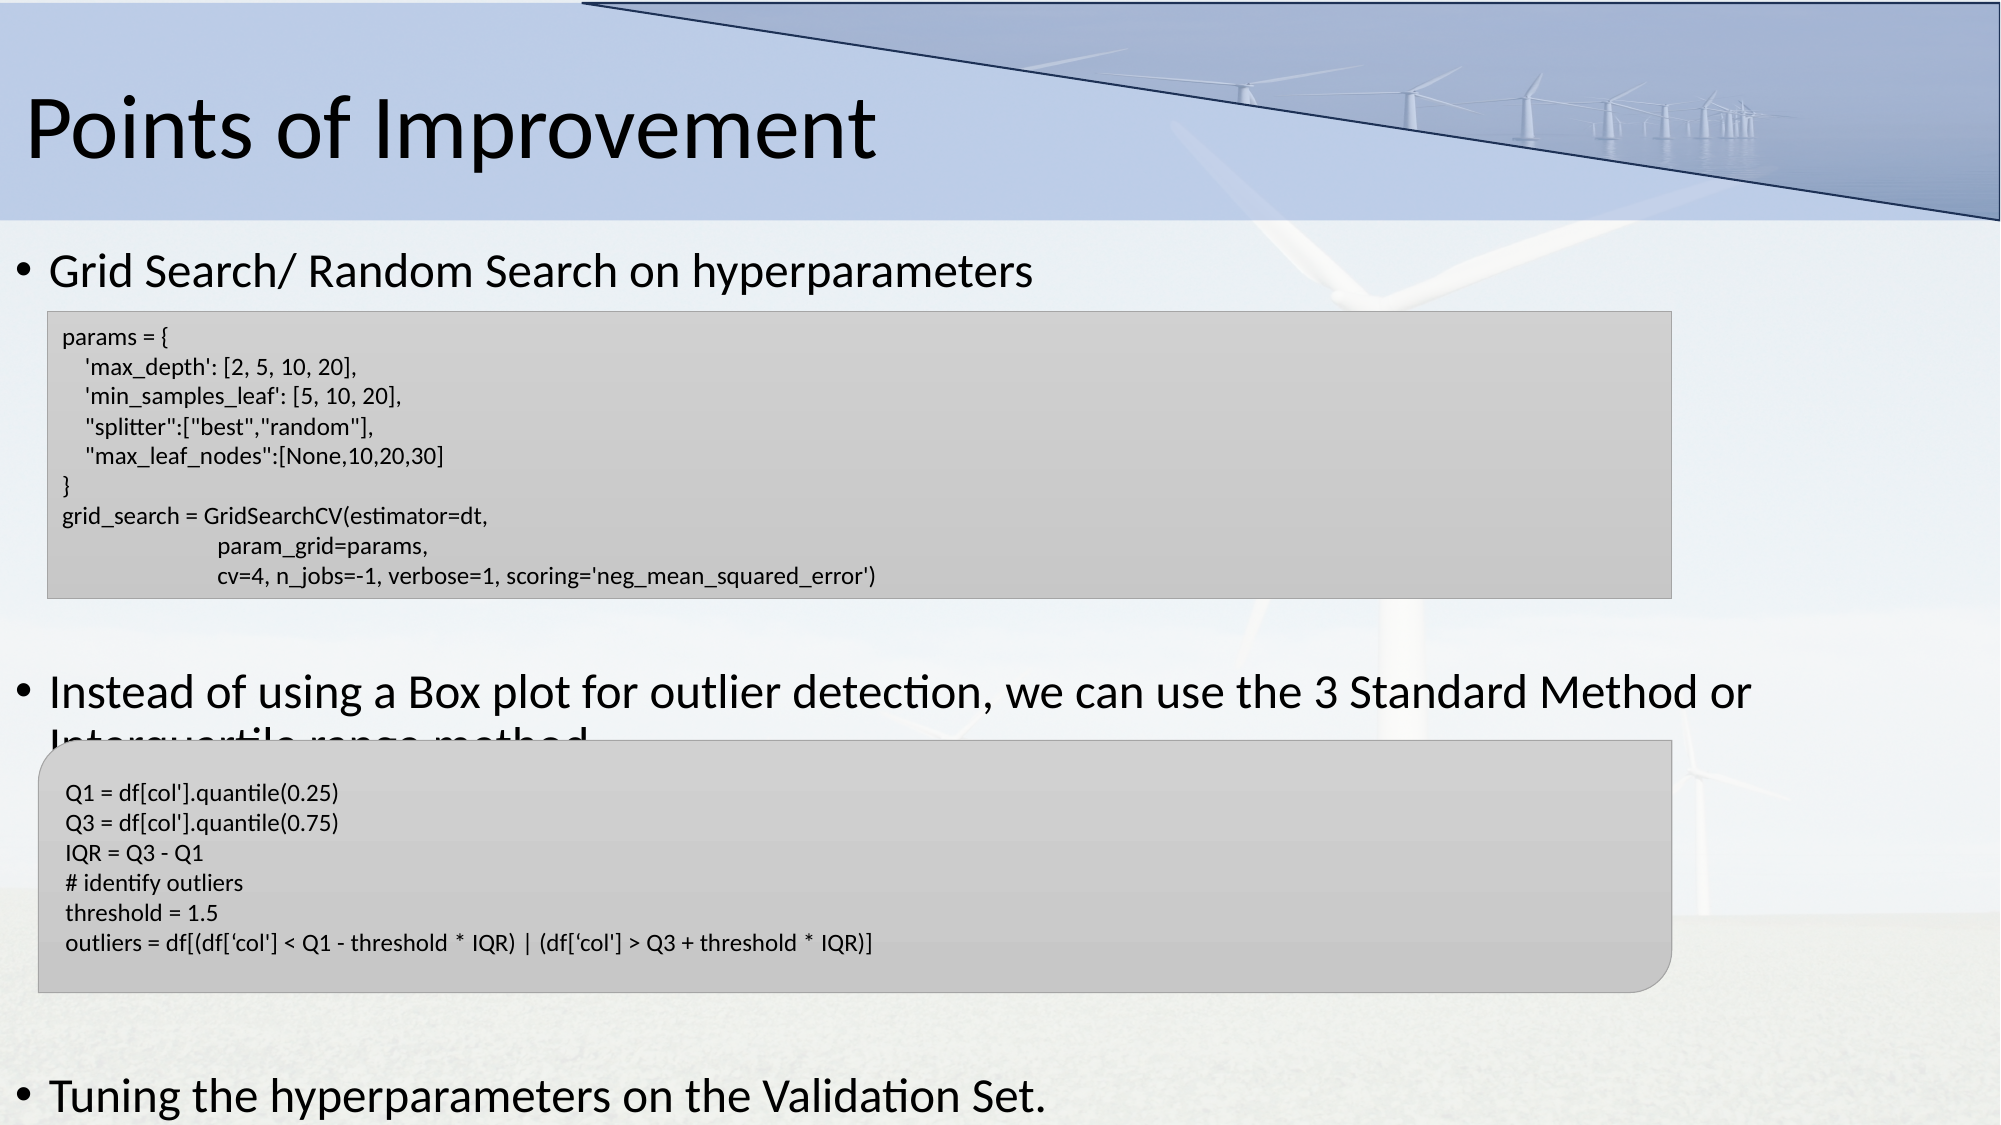

Points of Improvement
Grid Search/ Random Search on hyperparameters

Instead of using a Box plot for outlier detection, we can use the 3 Standard Method or Interquartile range method

Tuning the hyperparameters on the Validation Set.

params = {
    'max_depth': [2, 5, 10, 20],
    'min_samples_leaf': [5, 10, 20],
    "splitter":["best","random"],
    "max_leaf_nodes":[None,10,20,30]
}
grid_search = GridSearchCV(estimator=dt,
                           param_grid=params,
                           cv=4, n_jobs=-1, verbose=1, scoring='neg_mean_squared_error')
Q1 = df[col'].quantile(0.25)
Q3 = df[col'].quantile(0.75)
IQR = Q3 - Q1
# identify outliers
threshold = 1.5
outliers = df[(df[‘col'] < Q1 - threshold * IQR) | (df[‘col'] > Q3 + threshold * IQR)]